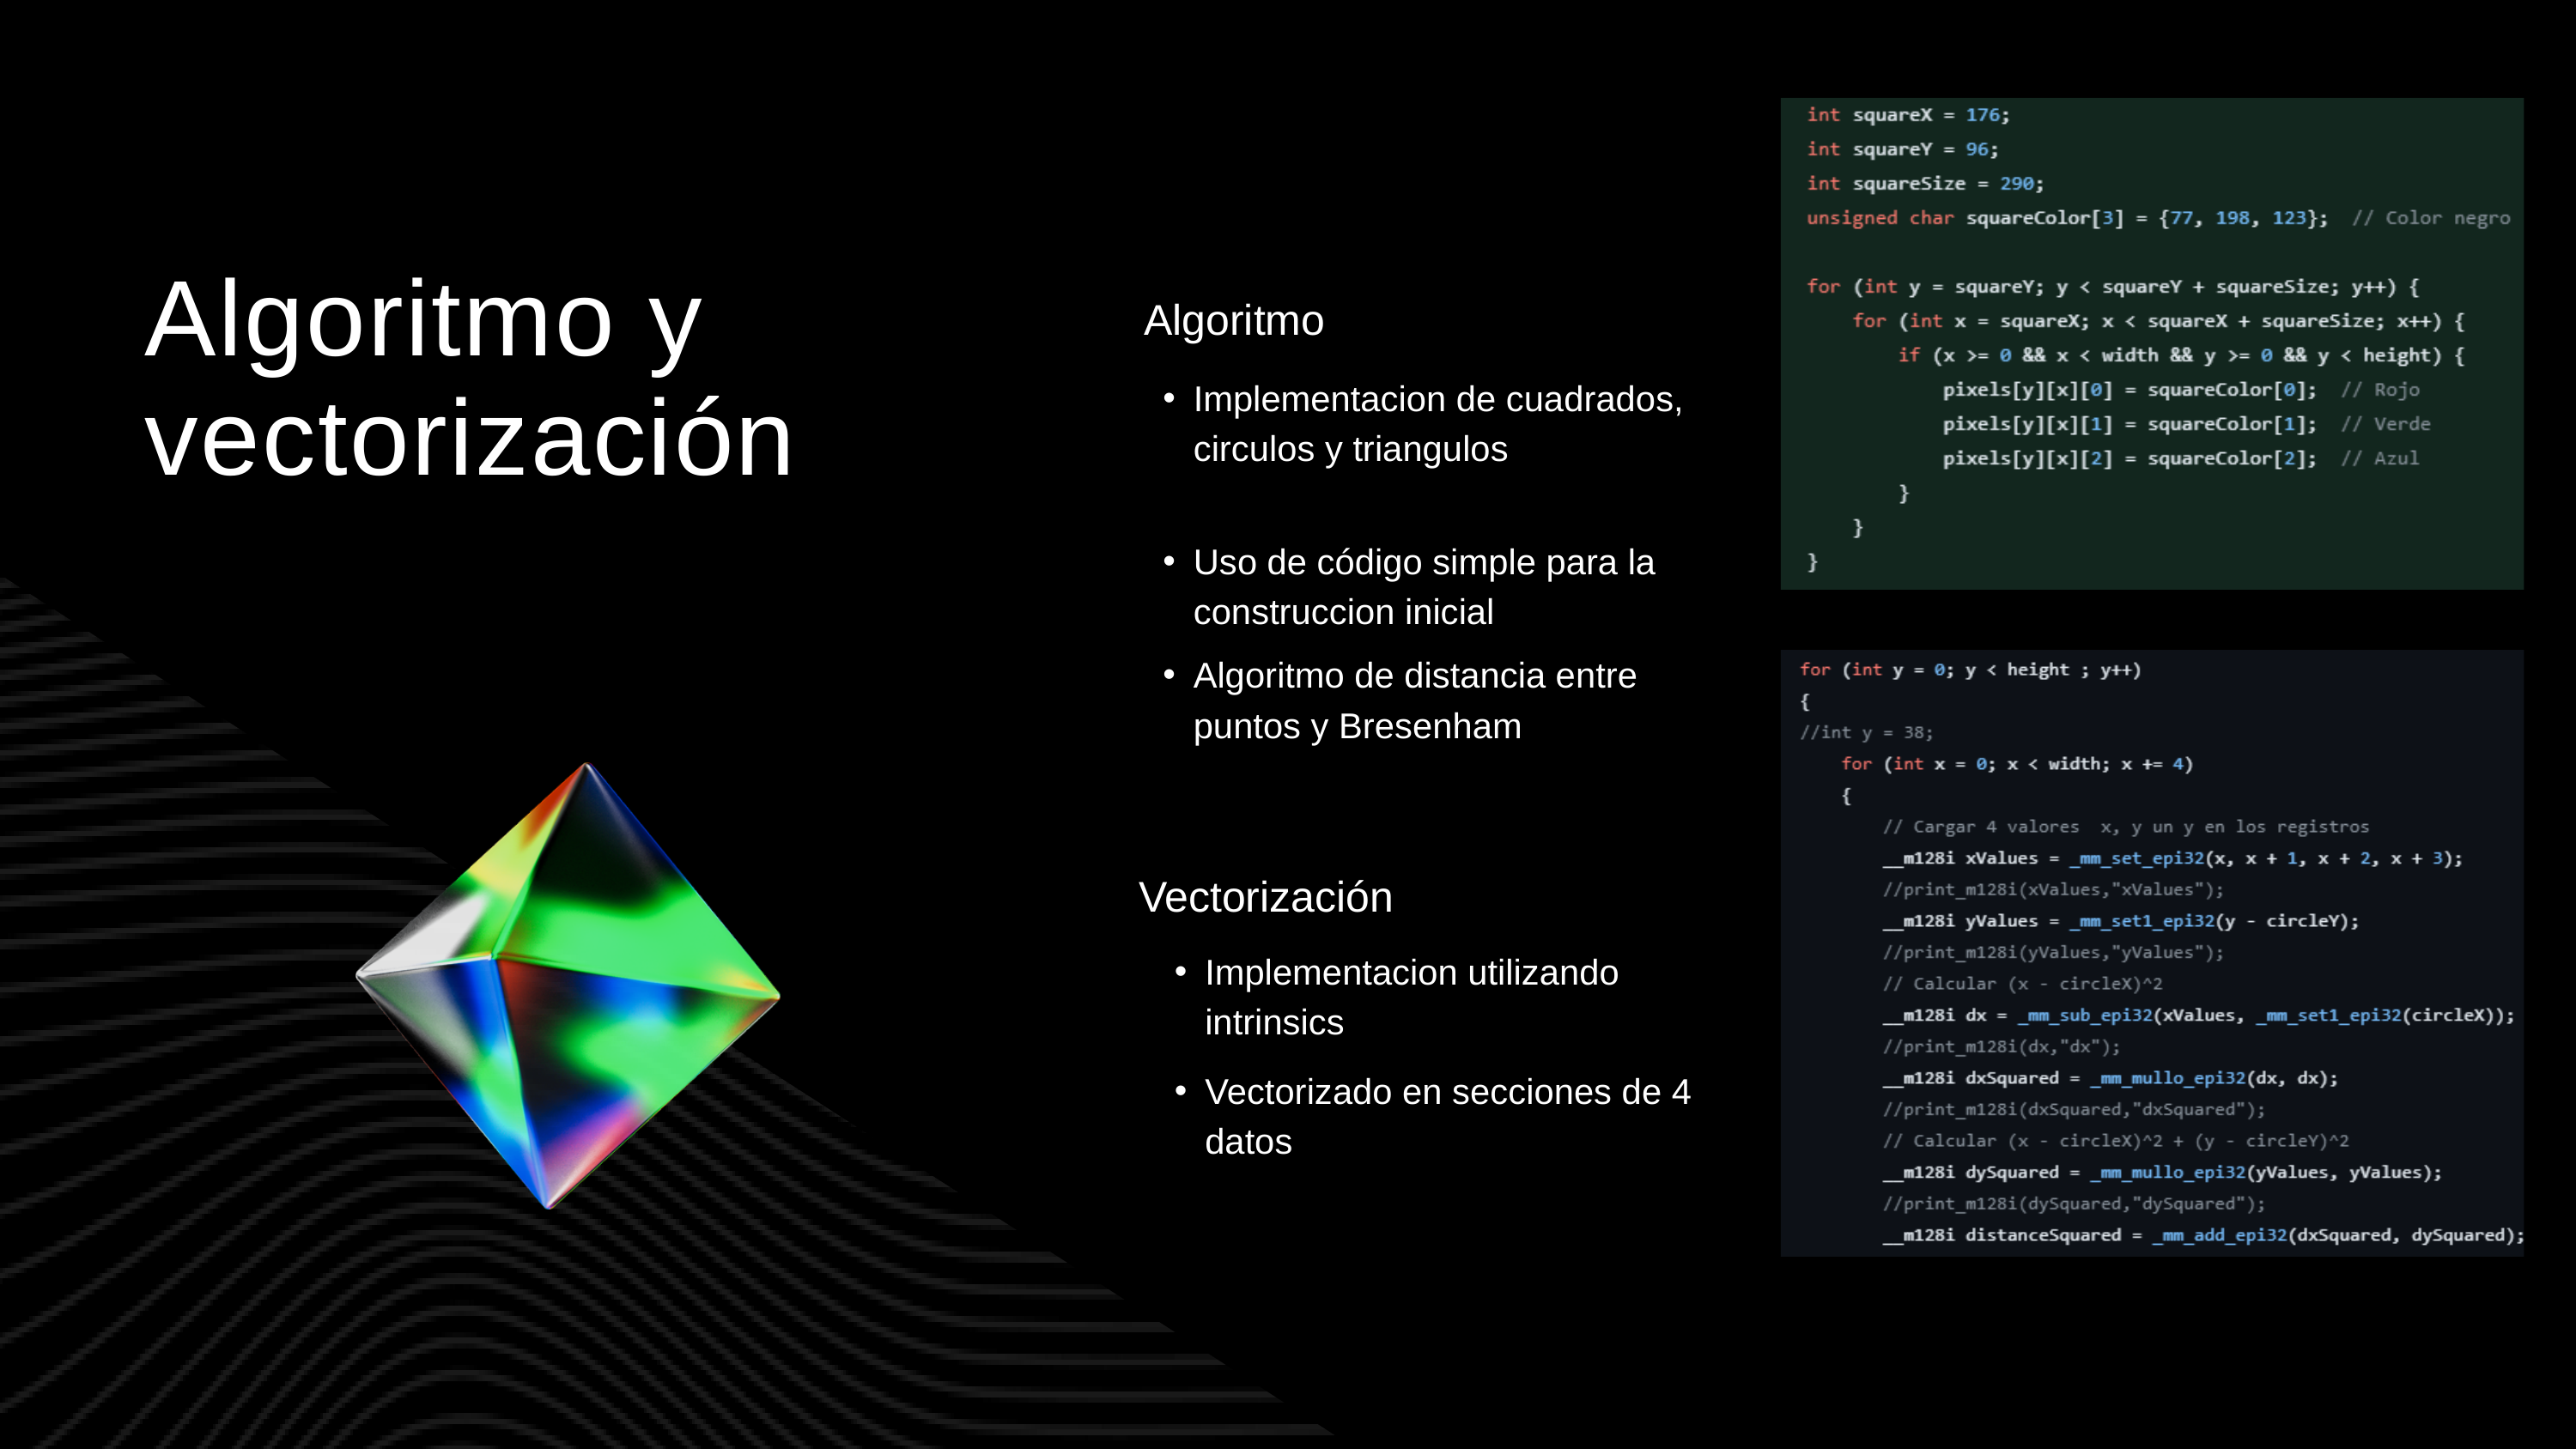

Algoritmo y
vectorización
Algoritmo
Implementacion de cuadrados, circulos y triangulos
Uso de código simple para la construccion inicial

Algoritmo de distancia entre puntos y Bresenham

Vectorización
Implementacion utilizando intrinsics
Vectorizado en secciones de 4 datos